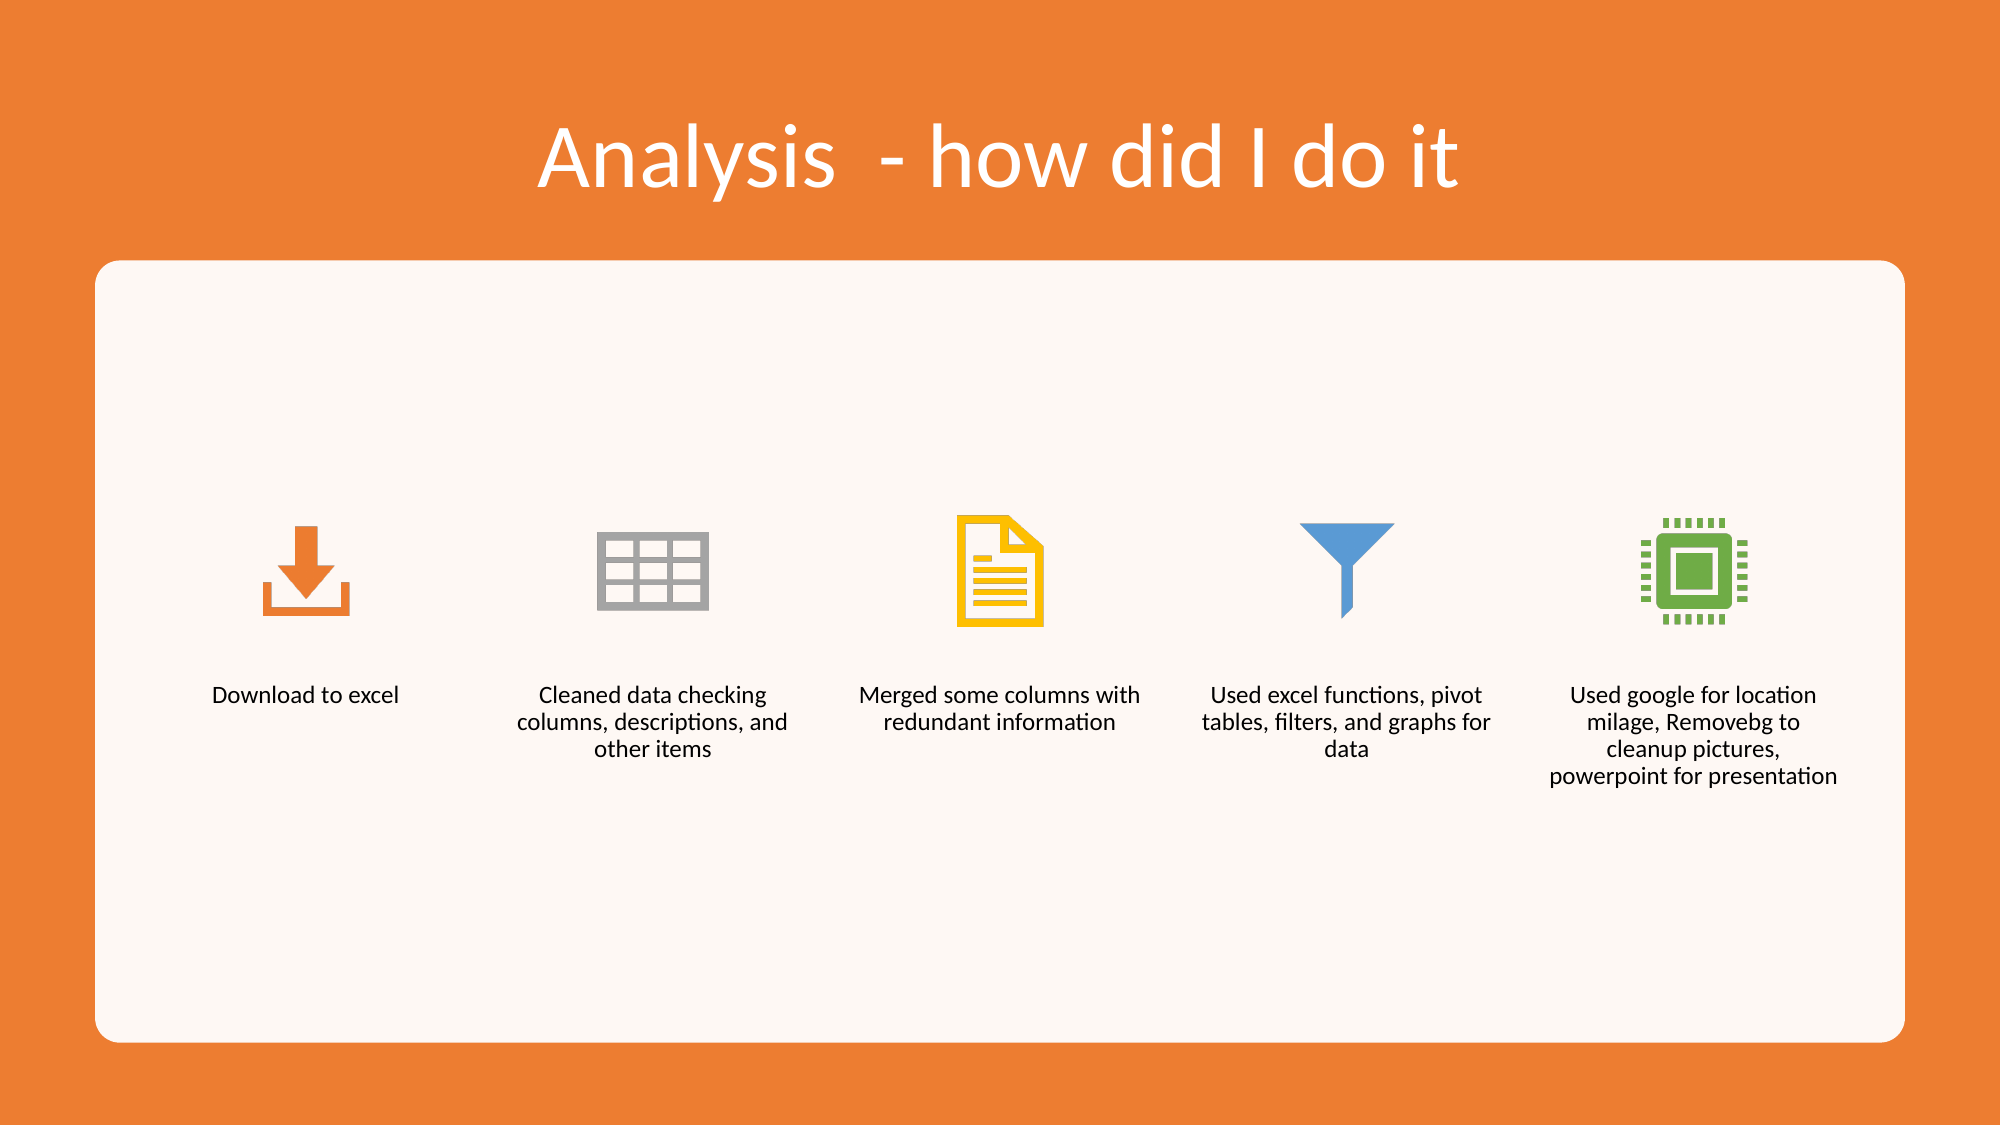

# Analysis  - how did I do it

Download to excel
Cleaned data checking columns, descriptions, and other items
Merged some columns with redundant information
Used excel functions, pivot tables, filters, and graphs for data
Used google for location milage, Removebg to cleanup pictures, powerpoint for presentation